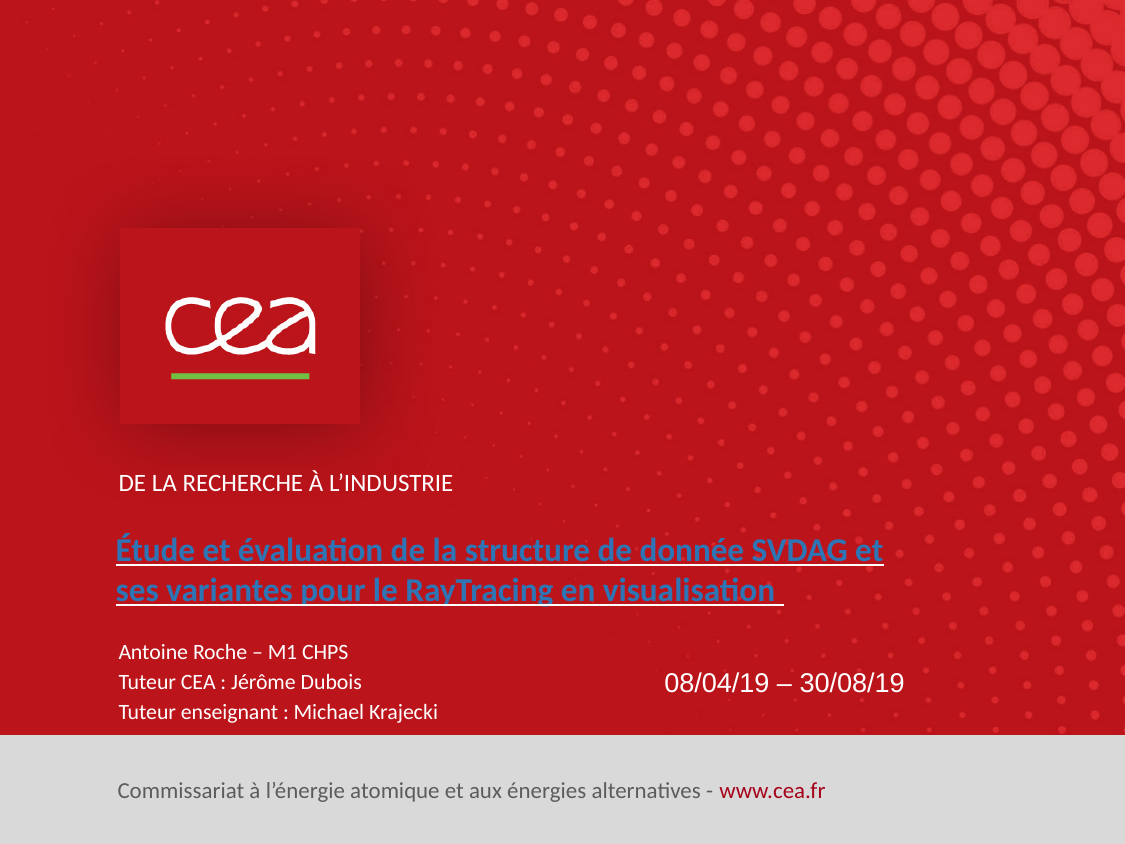

Étude et évaluation de la structure de donnée SVDAG et ses variantes pour le RayTracing en visualisation
Antoine Roche – M1 CHPS
Tuteur CEA : Jérôme Dubois
Tuteur enseignant : Michael Krajecki
08/04/19 – 30/08/19